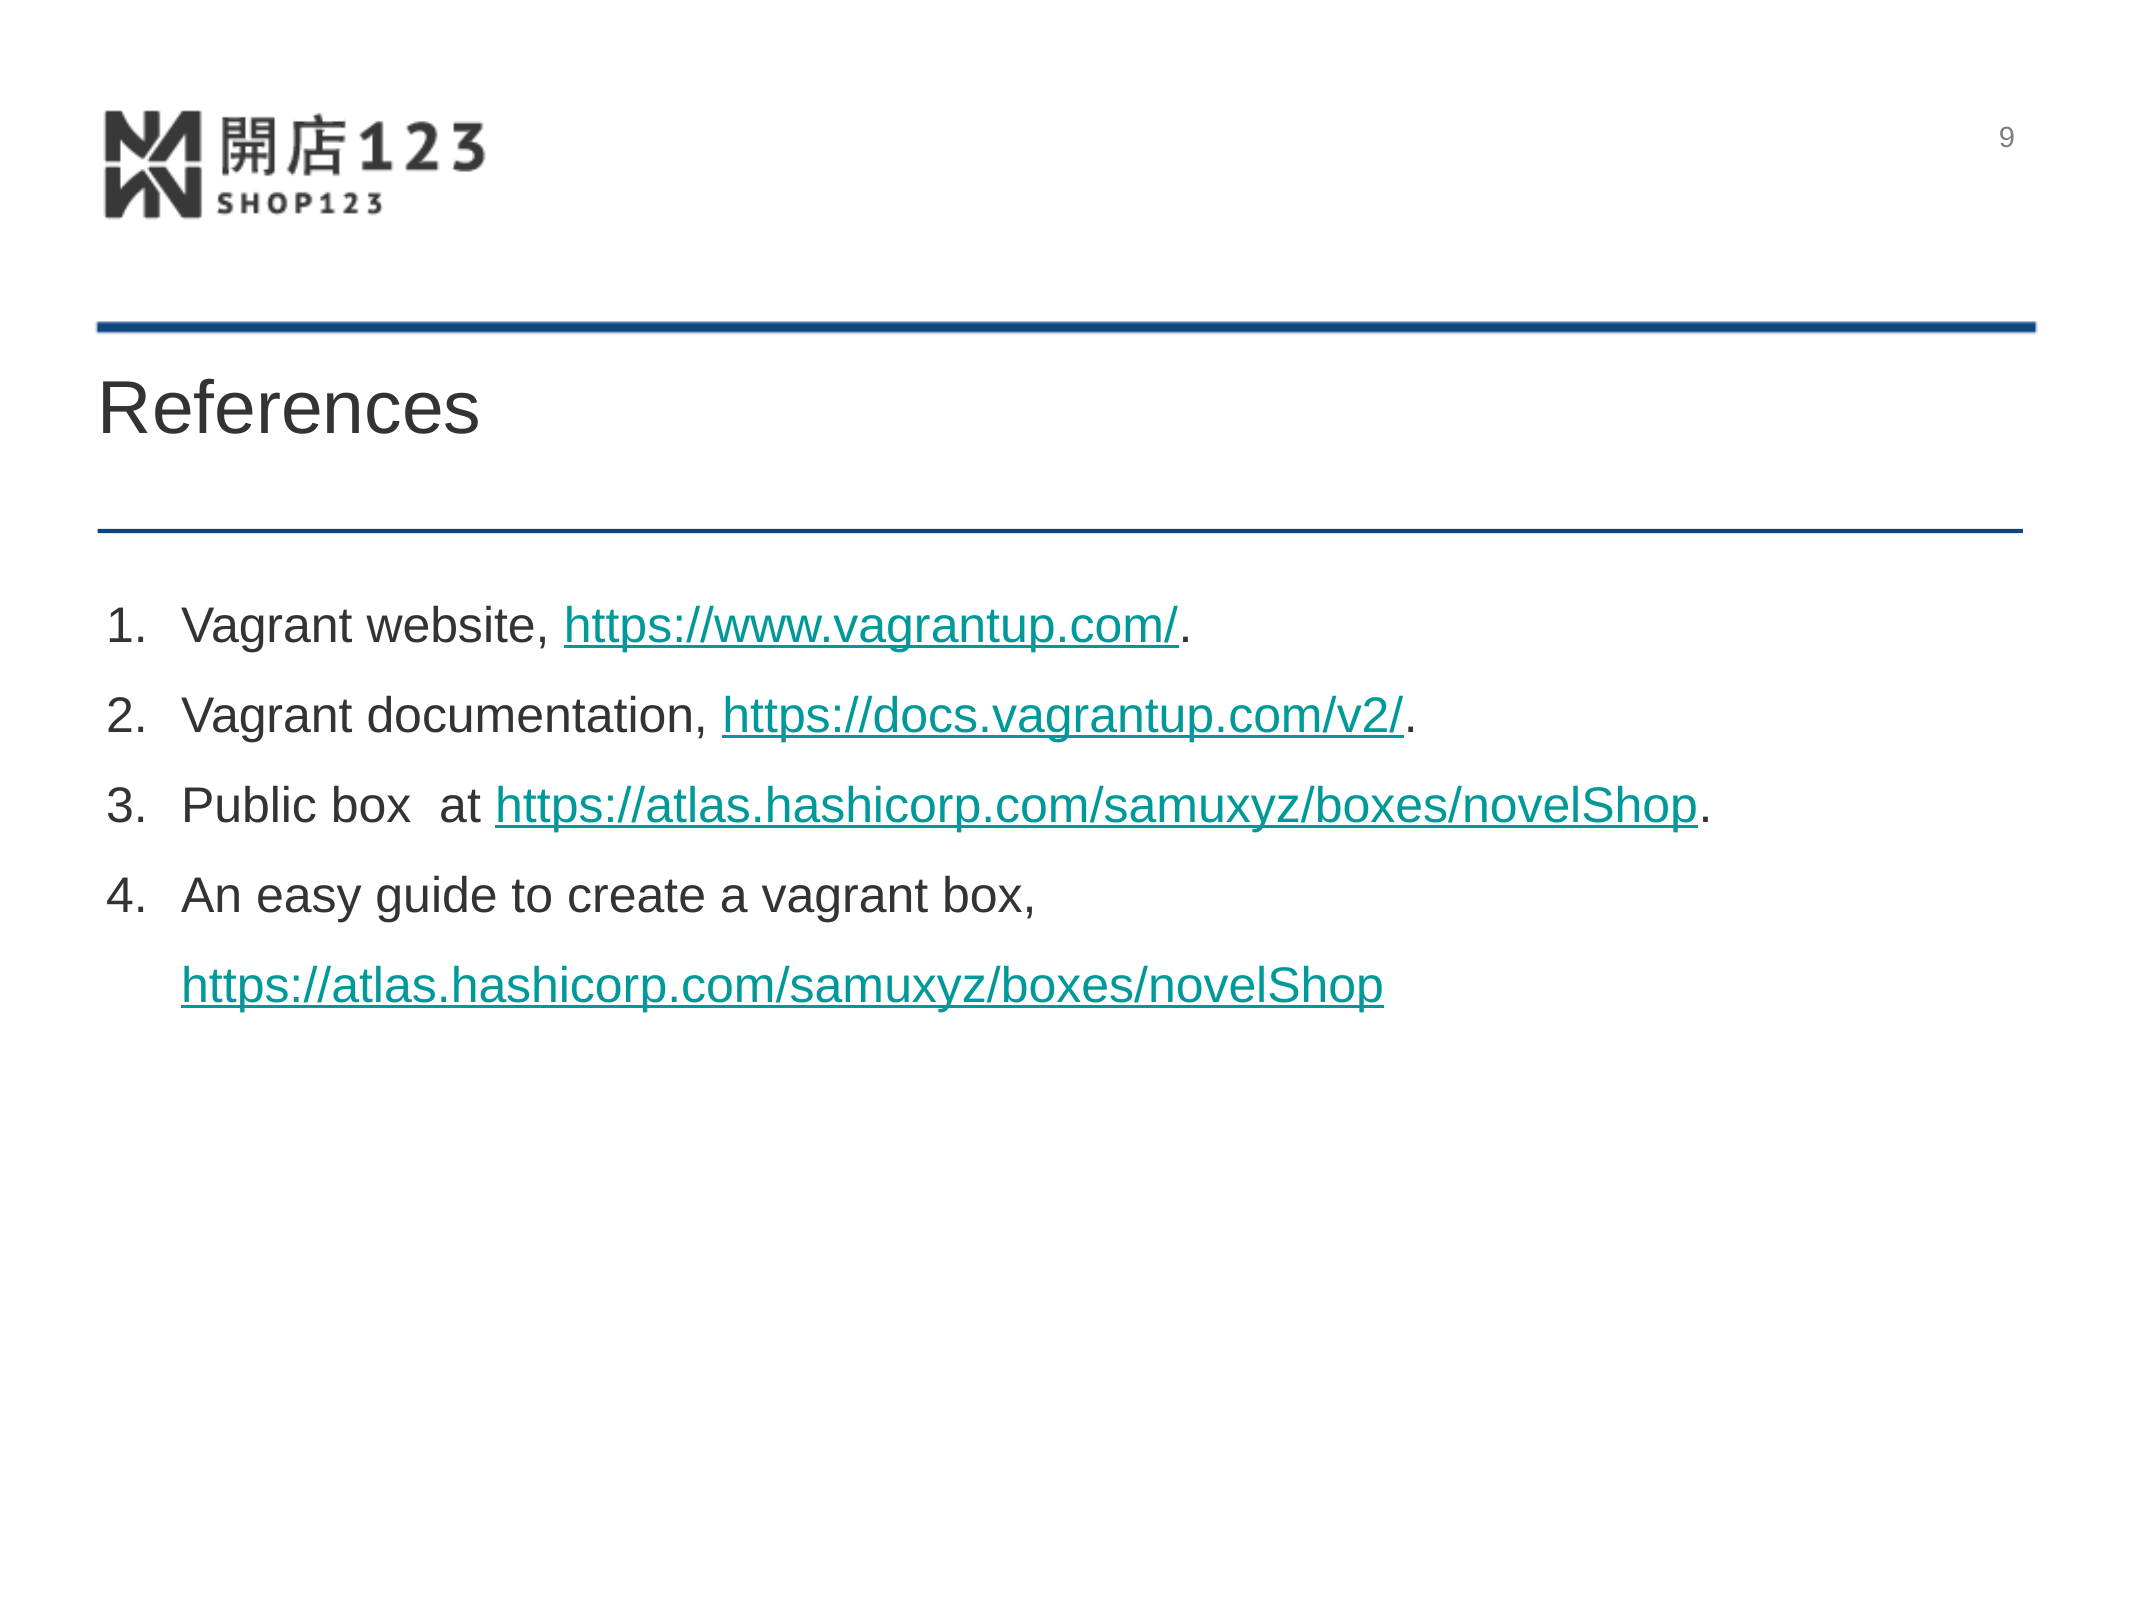

9
# References
Vagrant website, https://www.vagrantup.com/.
Vagrant documentation, https://docs.vagrantup.com/v2/.
Public box  at https://atlas.hashicorp.com/samuxyz/boxes/novelShop.
An easy guide to create a vagrant box, https://atlas.hashicorp.com/samuxyz/boxes/novelShop